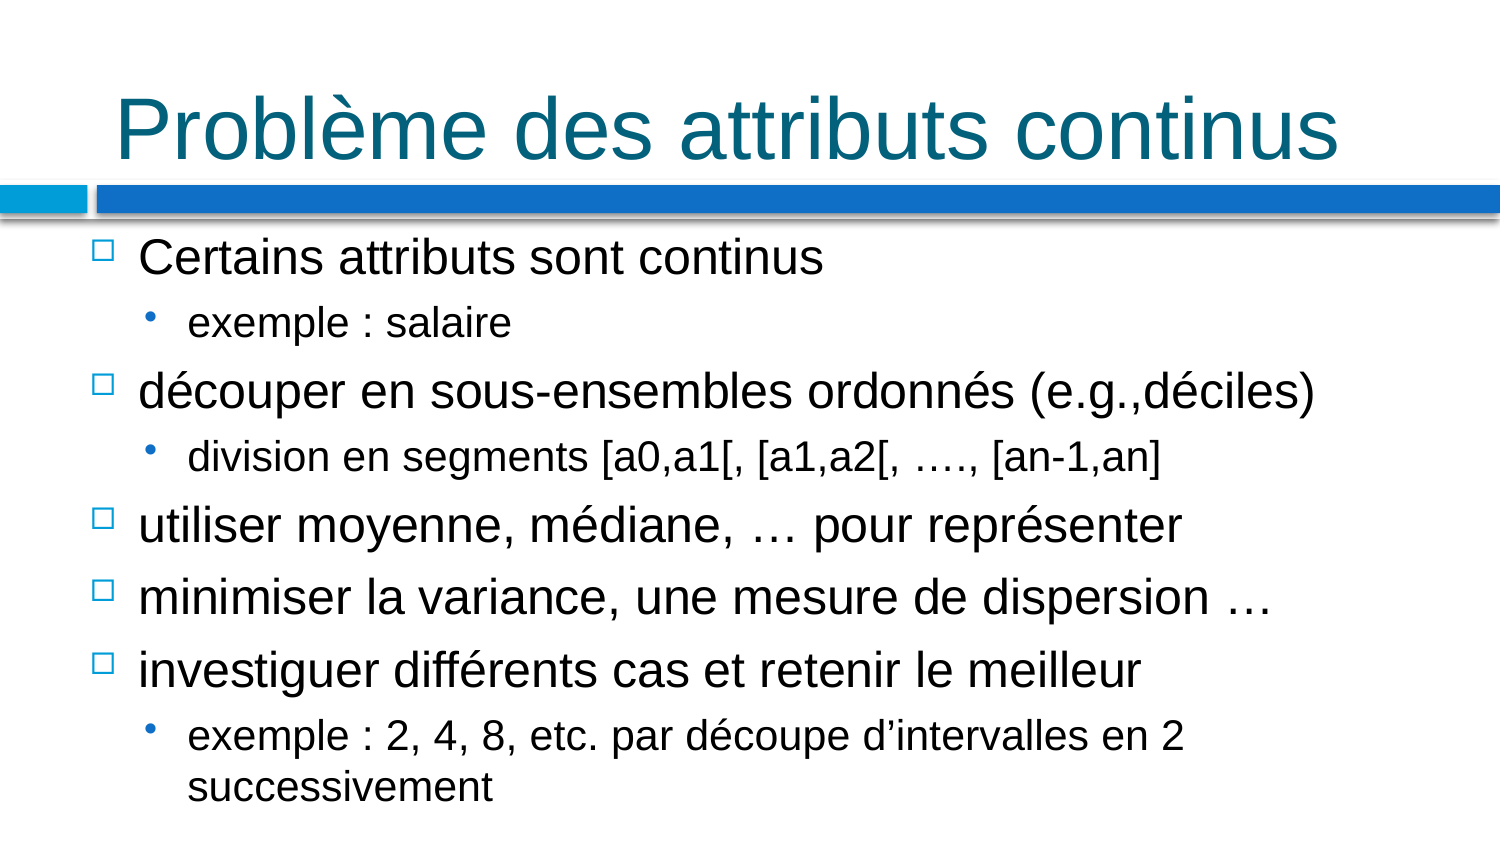

# Problème des attributs continus
Certains attributs sont continus
exemple : salaire
découper en sous-ensembles ordonnés (e.g.,déciles)
division en segments [a0,a1[, [a1,a2[, …., [an-1,an]
utiliser moyenne, médiane, … pour représenter
minimiser la variance, une mesure de dispersion …
investiguer différents cas et retenir le meilleur
exemple : 2, 4, 8, etc. par découpe d’intervalles en 2 successivement